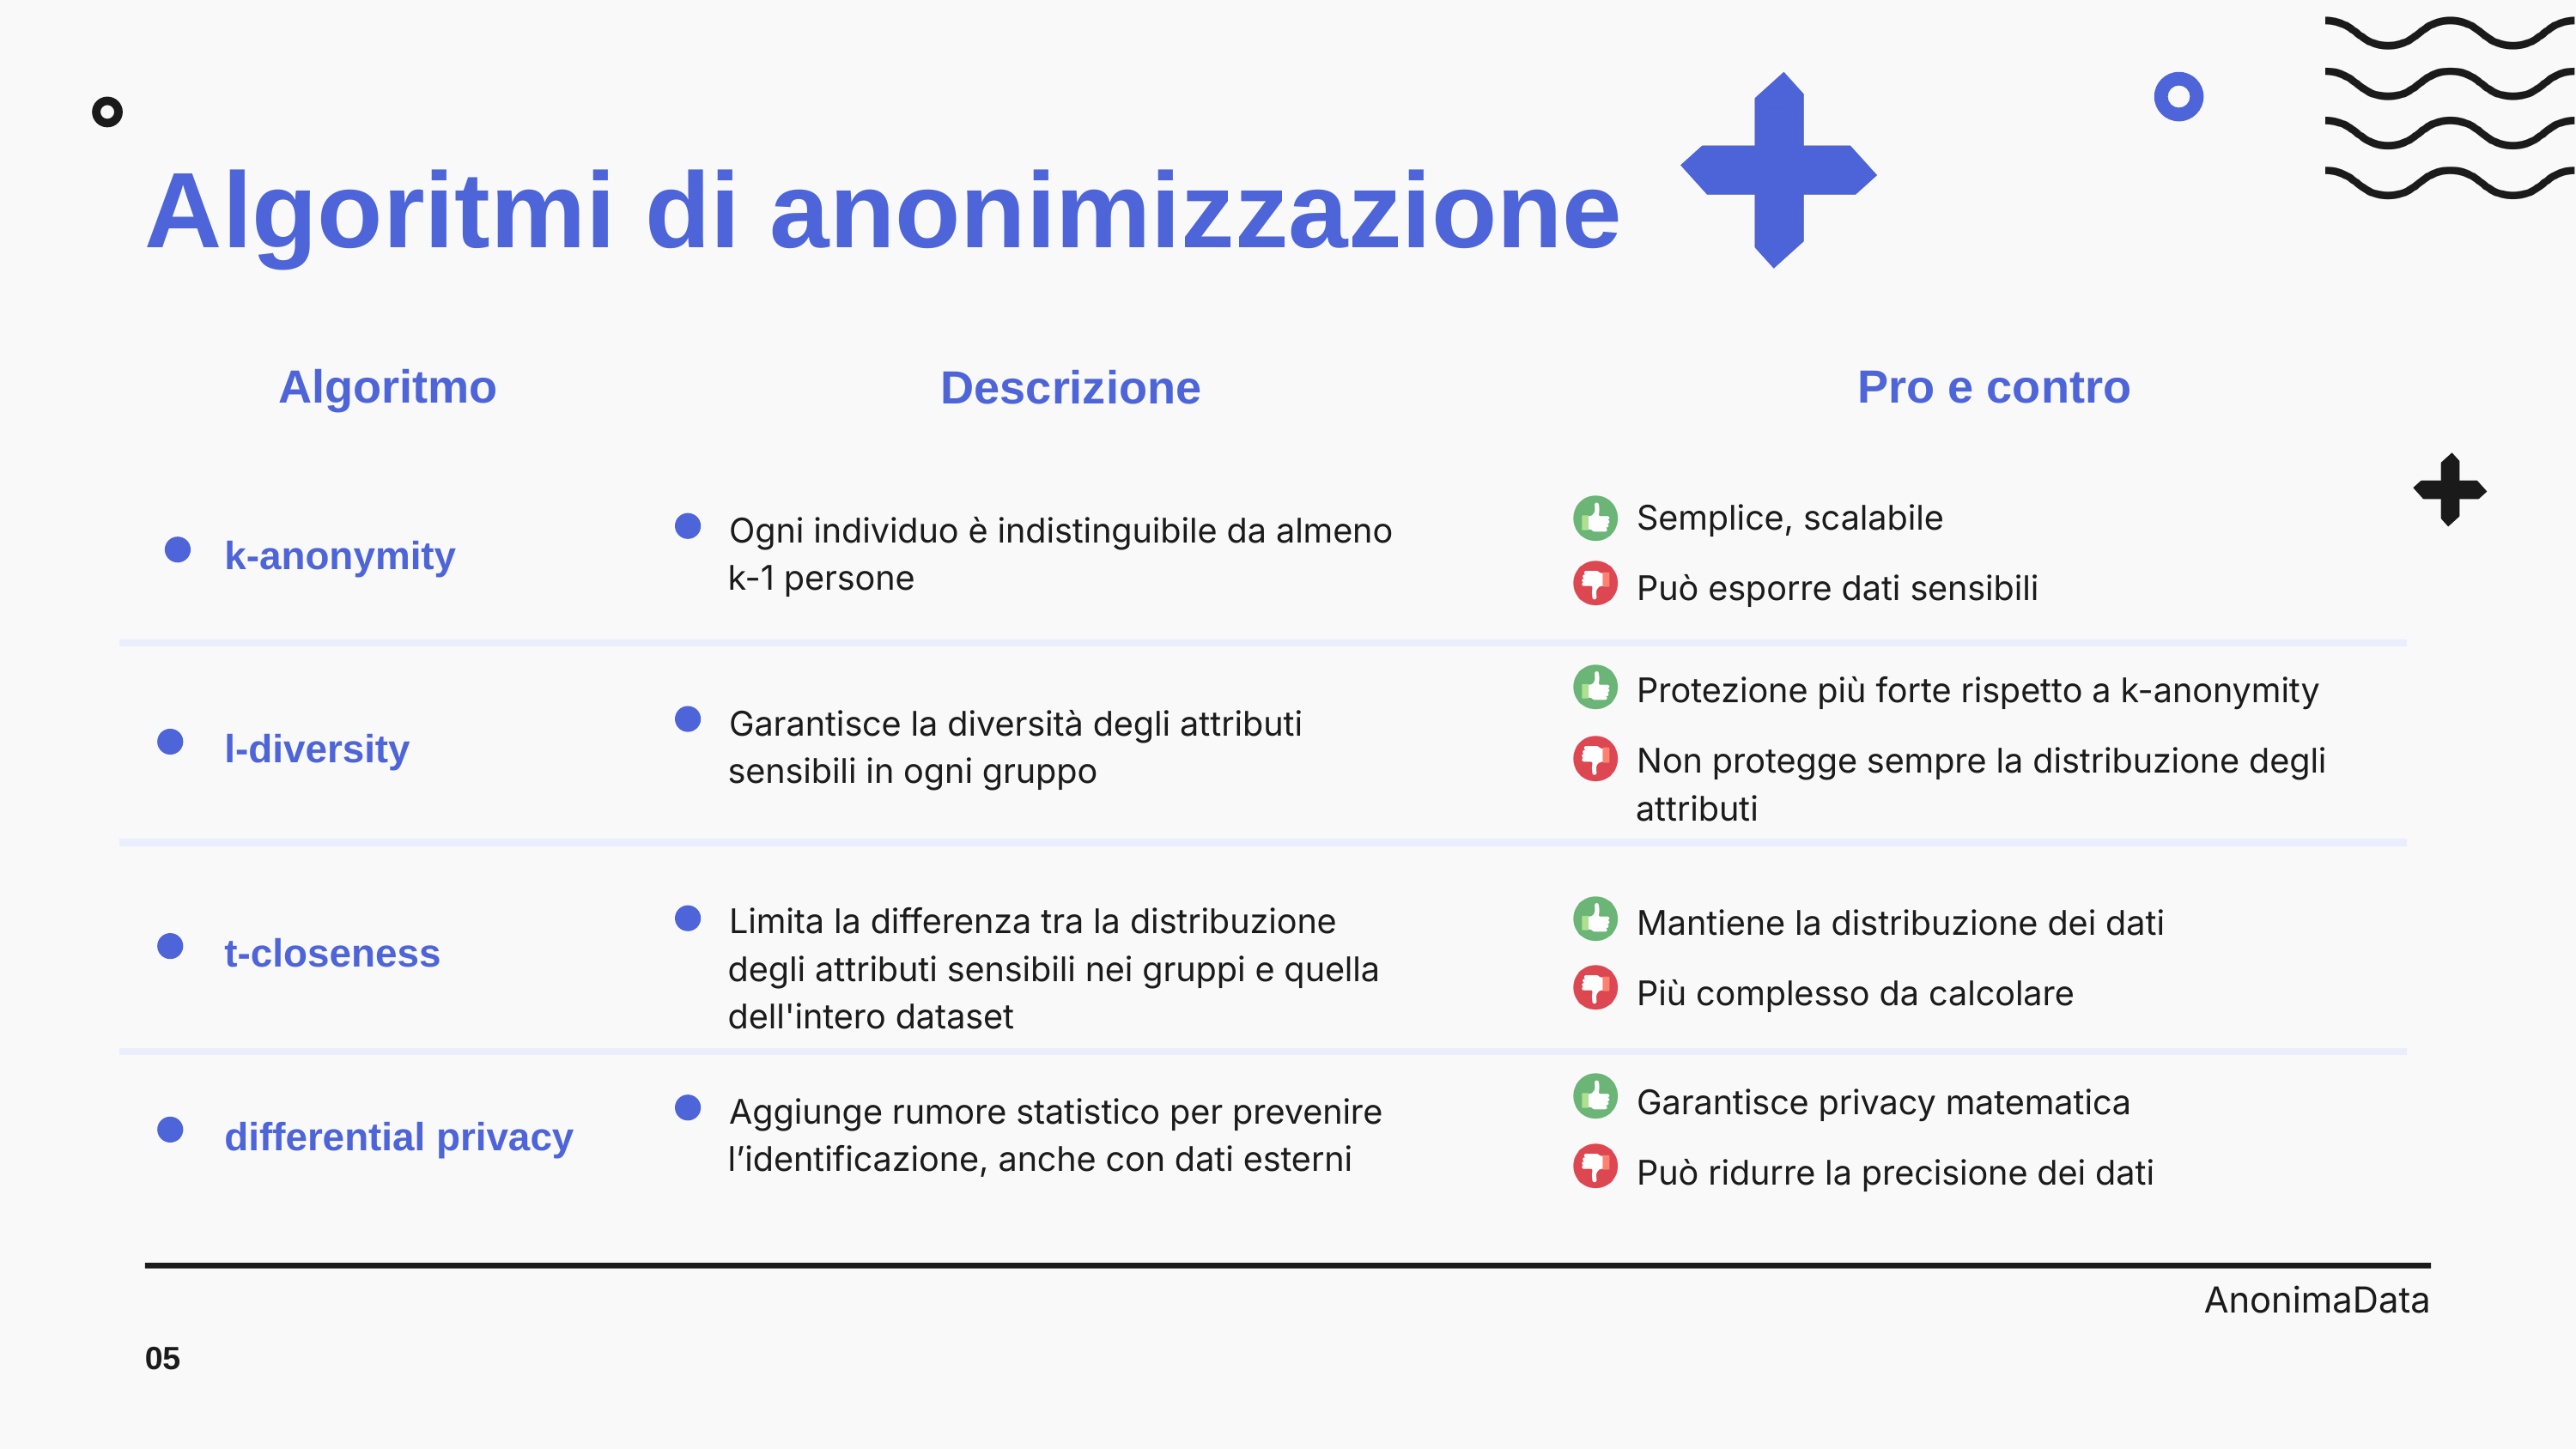

Algoritmi di anonimizzazione
Algoritmo
Pro e contro
Descrizione

  Semplice, scalabile

  Può esporre dati sensibili

  Ogni individuo è indistinguibile da almeno
        k-1 persone

  k-anonymity

  Protezione più forte rispetto a k-anonymity

  Non protegge sempre la distribuzione degli
        attributi
  Garantisce la diversità degli attributi
        sensibili in ogni gruppo

  l-diversity

  Limita la differenza tra la distribuzione
        degli attributi sensibili nei gruppi e quella
        dell'intero dataset

  Mantiene la distribuzione dei dati

  Più complesso da calcolare

  t-closeness

  Garantisce privacy matematica

  Può ridurre la precisione dei dati
  Aggiunge rumore statistico per prevenire
        l’identificazione, anche con dati esterni

  differential privacy

AnonimaData
05